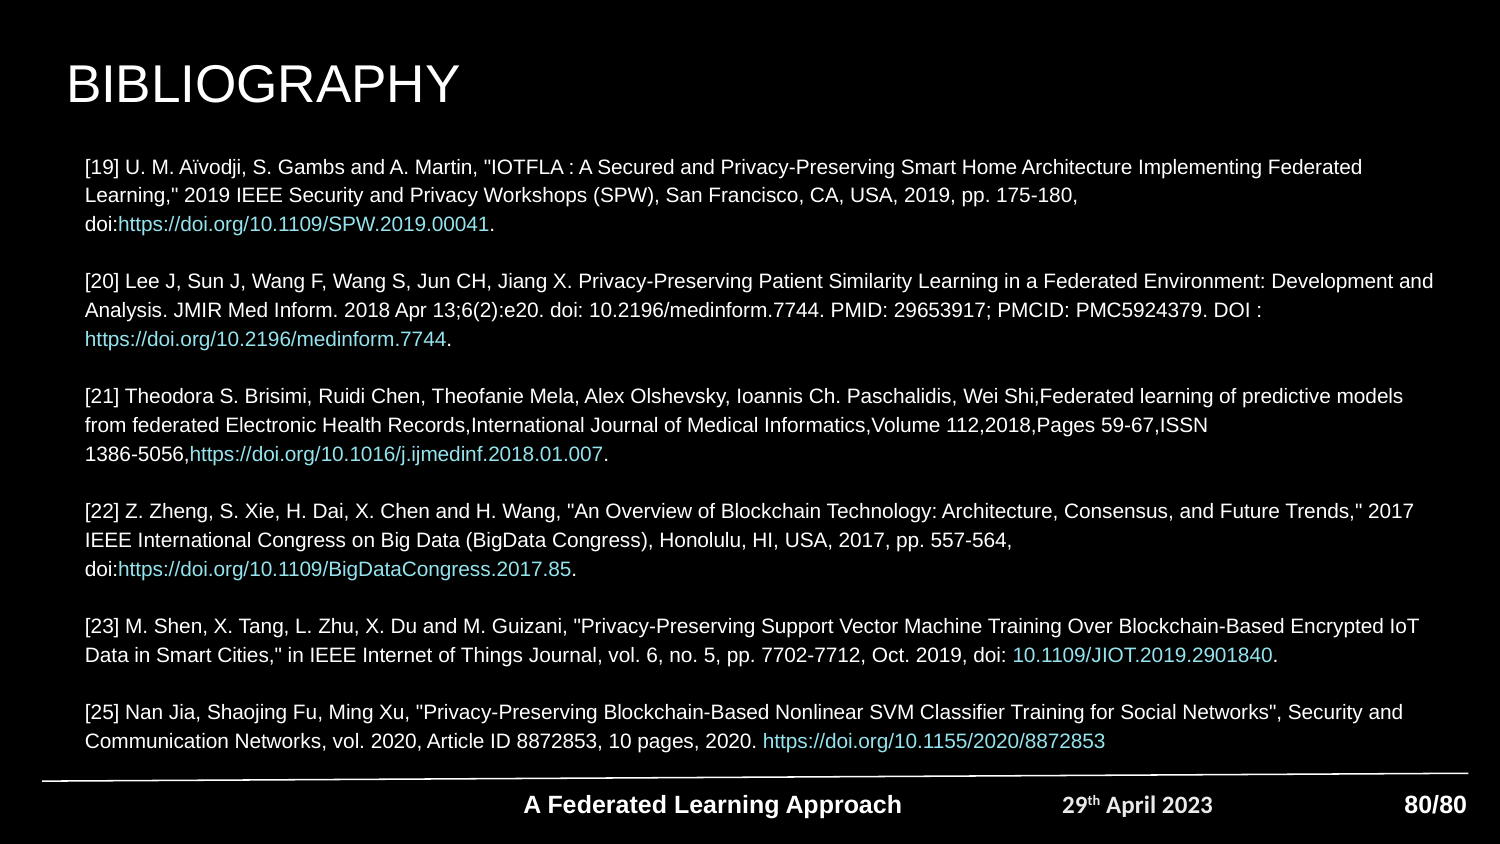

# BIBLIOGRAPHY

[19] U. M. Aïvodji, S. Gambs and A. Martin, "IOTFLA : A Secured and Privacy-Preserving Smart Home Architecture Implementing Federated Learning," 2019 IEEE Security and Privacy Workshops (SPW), San Francisco, CA, USA, 2019, pp. 175-180, doi:https://doi.org/10.1109/SPW.2019.00041.

[20] Lee J, Sun J, Wang F, Wang S, Jun CH, Jiang X. Privacy-Preserving Patient Similarity Learning in a Federated Environment: Development and Analysis. JMIR Med Inform. 2018 Apr 13;6(2):e20. doi: 10.2196/medinform.7744. PMID: 29653917; PMCID: PMC5924379. DOI : https://doi.org/10.2196/medinform.7744.

[21] Theodora S. Brisimi, Ruidi Chen, Theofanie Mela, Alex Olshevsky, Ioannis Ch. Paschalidis, Wei Shi,Federated learning of predictive models from federated Electronic Health Records,International Journal of Medical Informatics,Volume 112,2018,Pages 59-67,ISSN 1386-5056,https://doi.org/10.1016/j.ijmedinf.2018.01.007.

[22] Z. Zheng, S. Xie, H. Dai, X. Chen and H. Wang, "An Overview of Blockchain Technology: Architecture, Consensus, and Future Trends," 2017 IEEE International Congress on Big Data (BigData Congress), Honolulu, HI, USA, 2017, pp. 557-564, doi:https://doi.org/10.1109/BigDataCongress.2017.85.

[23] M. Shen, X. Tang, L. Zhu, X. Du and M. Guizani, "Privacy-Preserving Support Vector Machine Training Over Blockchain-Based Encrypted IoT Data in Smart Cities," in IEEE Internet of Things Journal, vol. 6, no. 5, pp. 7702-7712, Oct. 2019, doi: 10.1109/JIOT.2019.2901840.

[25] Nan Jia, Shaojing Fu, Ming Xu, "Privacy-Preserving Blockchain-Based Nonlinear SVM Classifier Training for Social Networks", Security and Communication Networks, vol. 2020, Article ID 8872853, 10 pages, 2020. https://doi.org/10.1155/2020/8872853

A Federated Learning Approach
29th April 2023

80/80